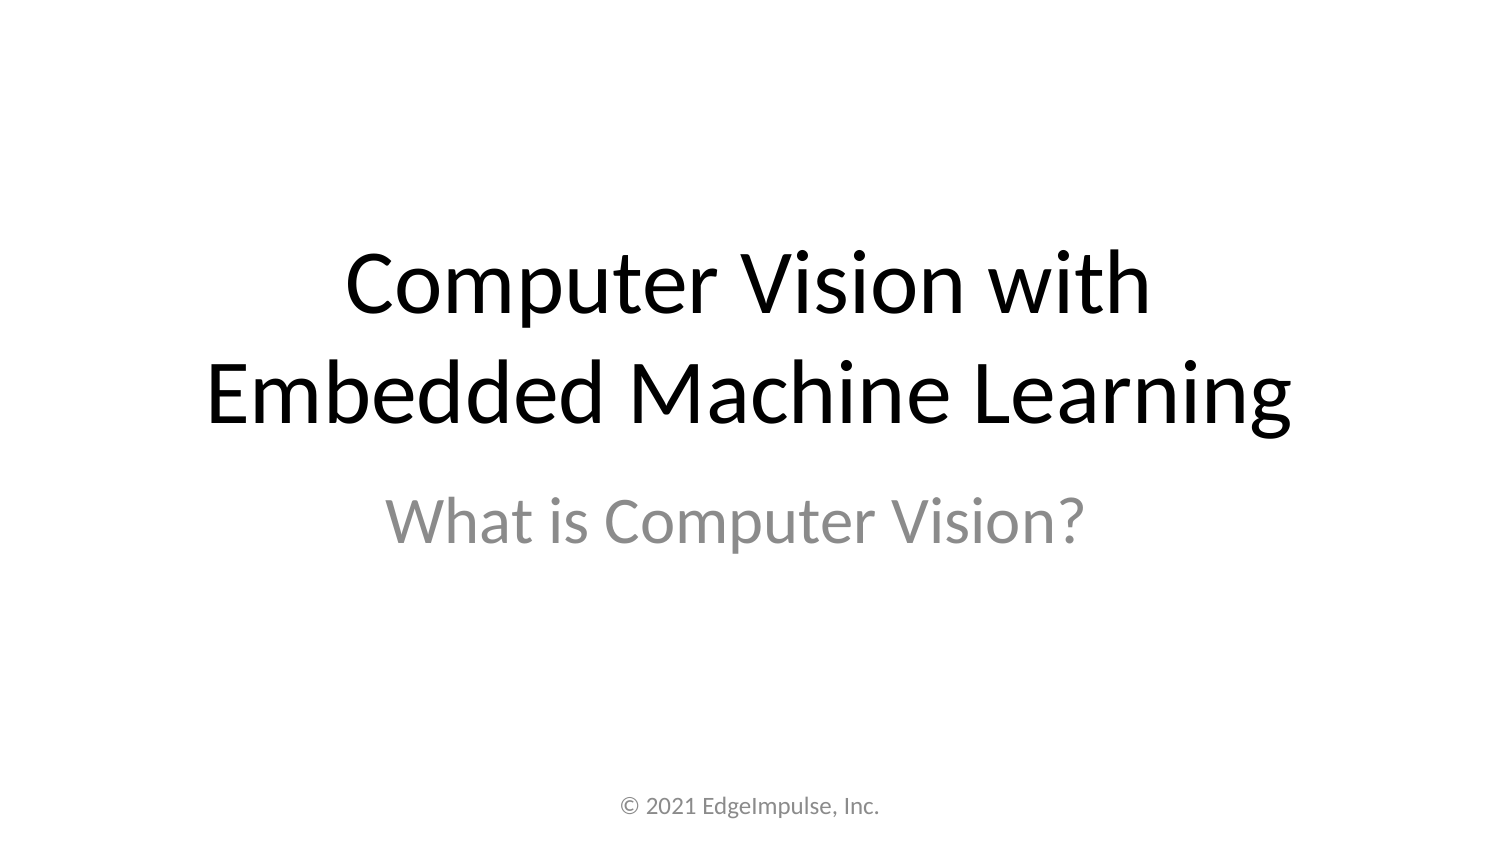

# Computer Vision with Embedded Machine Learning
What is Computer Vision?
© 2021 EdgeImpulse, Inc.